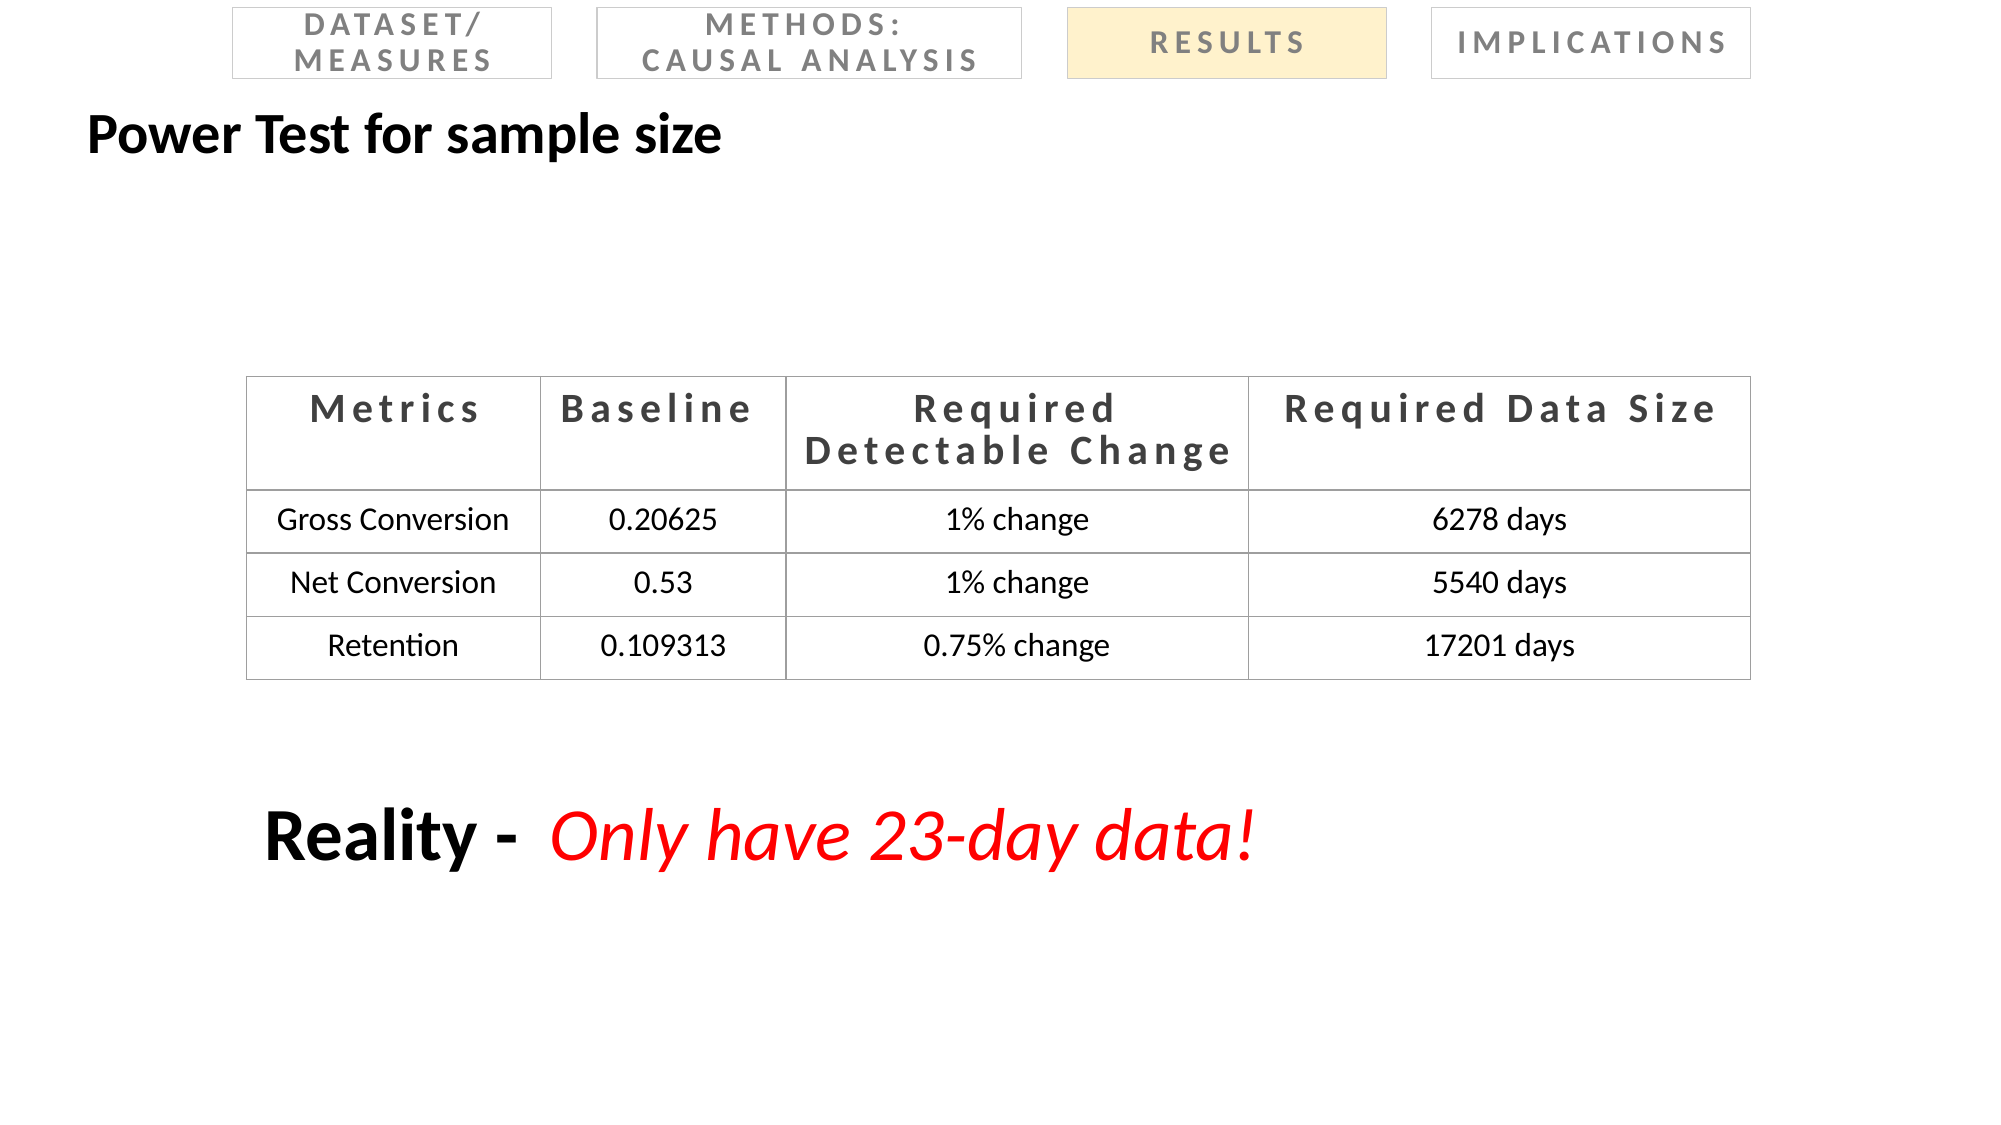

DATASET/
MEASURES
METHODS:
CAUSAL ANALYSIS
RESULTS
IMPLICATIONS
Power Test for sample size
| Metrics | Baseline | Required Detectable Change | Required Data Size |
| --- | --- | --- | --- |
| Gross Conversion | 0.20625 | 1% change | 6278 days |
| Net Conversion | 0.53 | 1% change | 5540 days |
| Retention | 0.109313 | 0.75% change | 17201 days |
Reality -
Only have 23-day data!